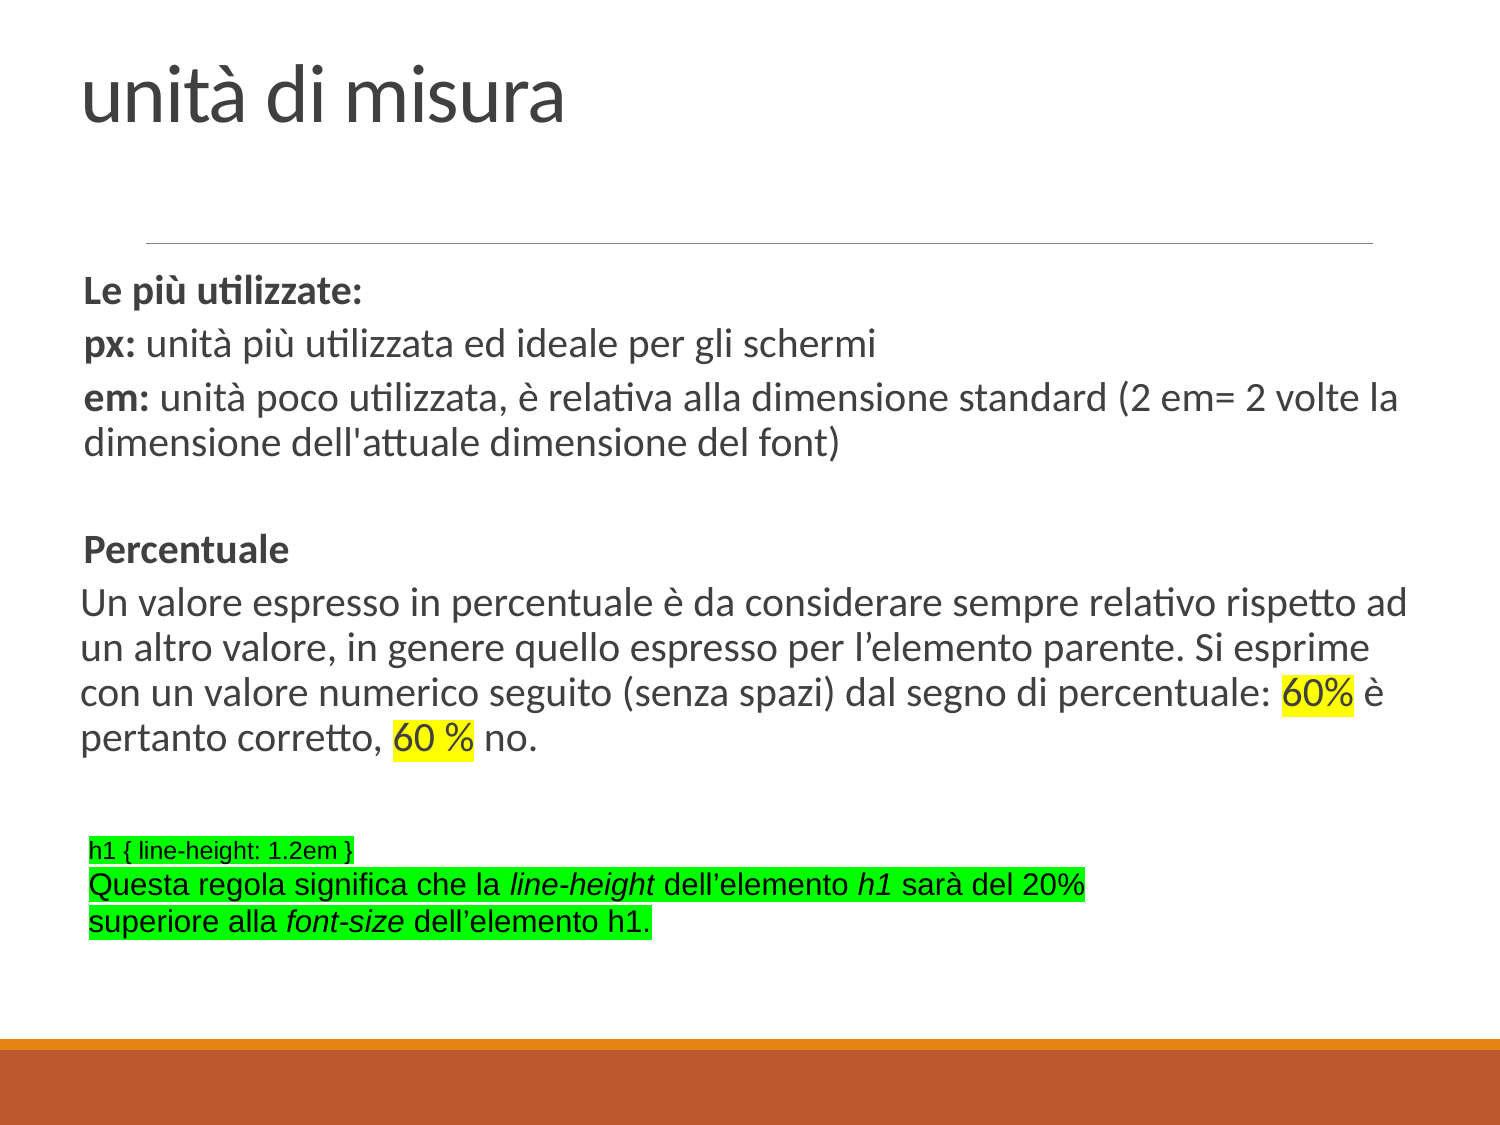

# unità di misura
Le più utilizzate:
px: unità più utilizzata ed ideale per gli schermi
em: unità poco utilizzata, è relativa alla dimensione standard (2 em= 2 volte la dimensione dell'attuale dimensione del font)

Percentuale
Un valore espresso in percentuale è da considerare sempre relativo rispetto ad un altro valore, in genere quello espresso per l’elemento parente. Si esprime con un valore numerico seguito (senza spazi) dal segno di percentuale: 60% è pertanto corretto, 60 % no.
h1 { line-height: 1.2em }
Questa regola significa che la line-height dell’elemento h1 sarà del 20% superiore alla font-size dell’elemento h1.